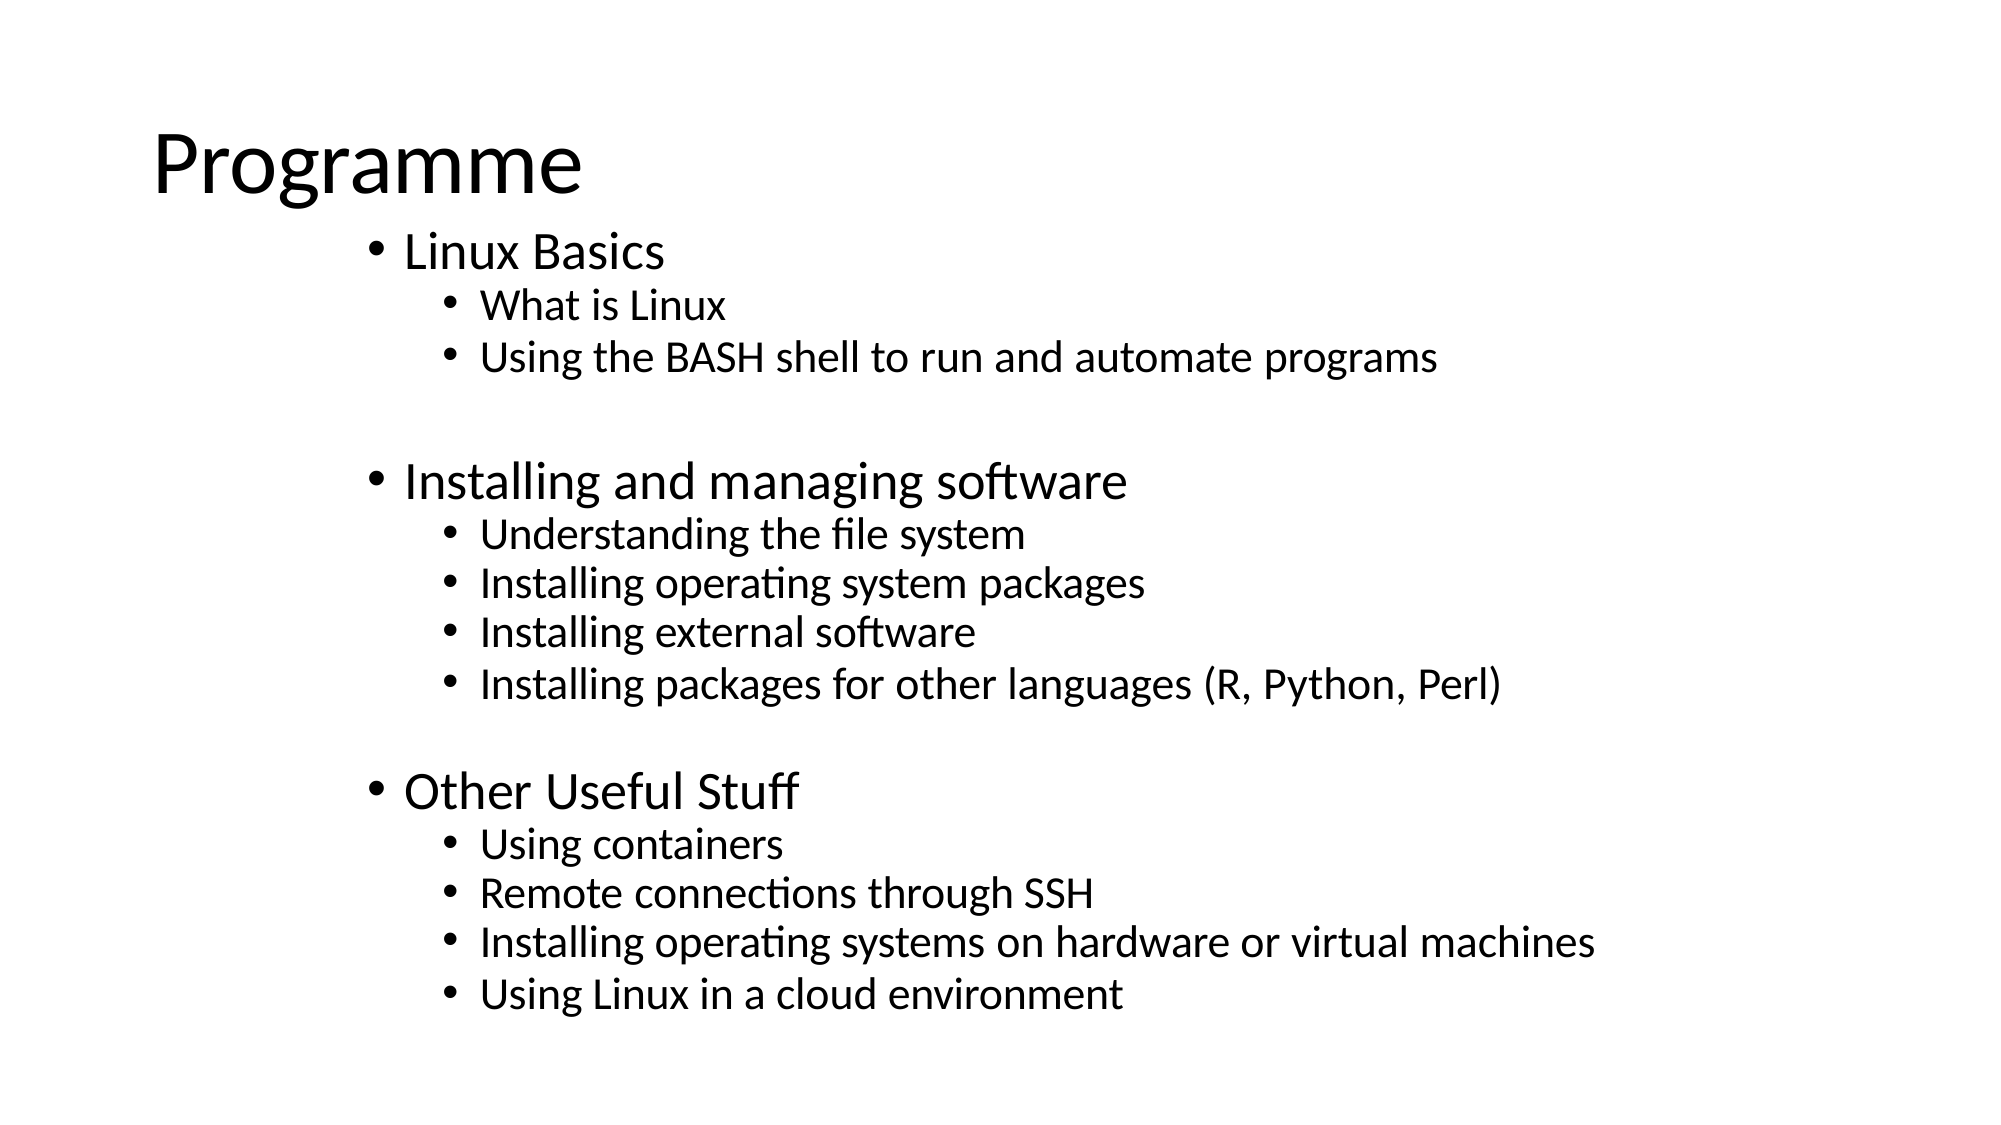

# Programme
Linux Basics
What is Linux
Using the BASH shell to run and automate programs

Installing and managing software
Understanding the file system
Installing operating system packages
Installing external software
Installing packages for other languages (R, Python, Perl)

Other Useful Stuff
Using containers
Remote connections through SSH
Installing operating systems on hardware or virtual machines
Using Linux in a cloud environment